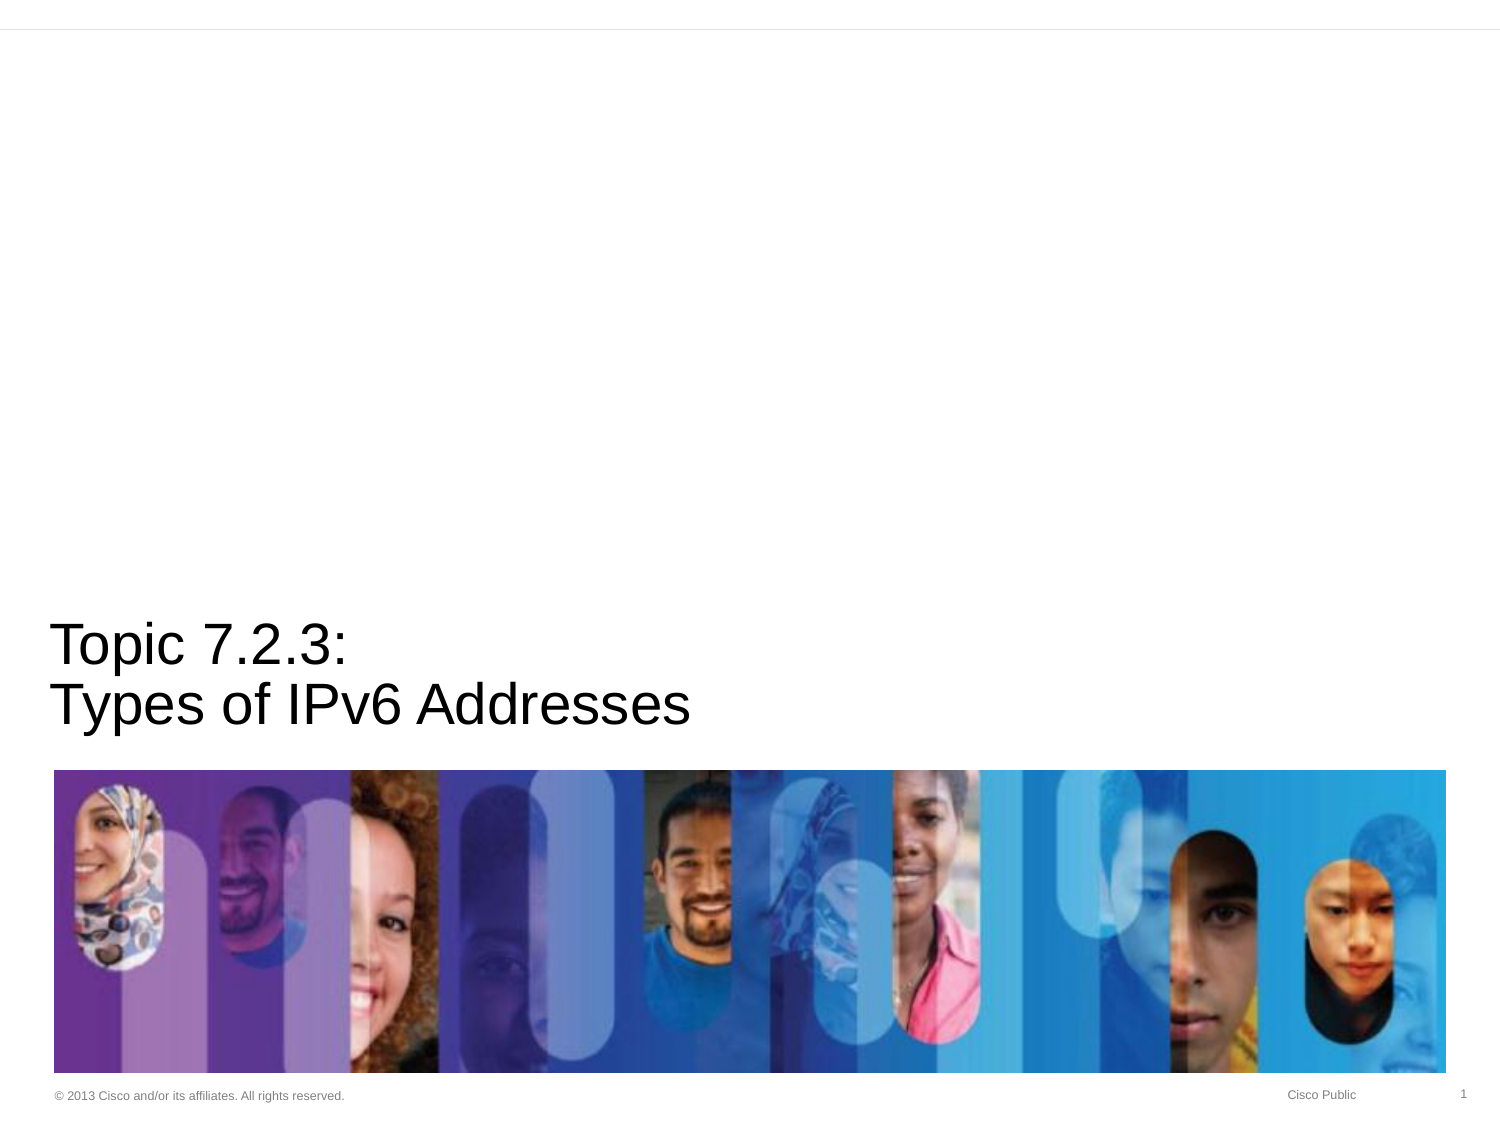

# Topic 7.2.3: Types of IPv6 Addresses